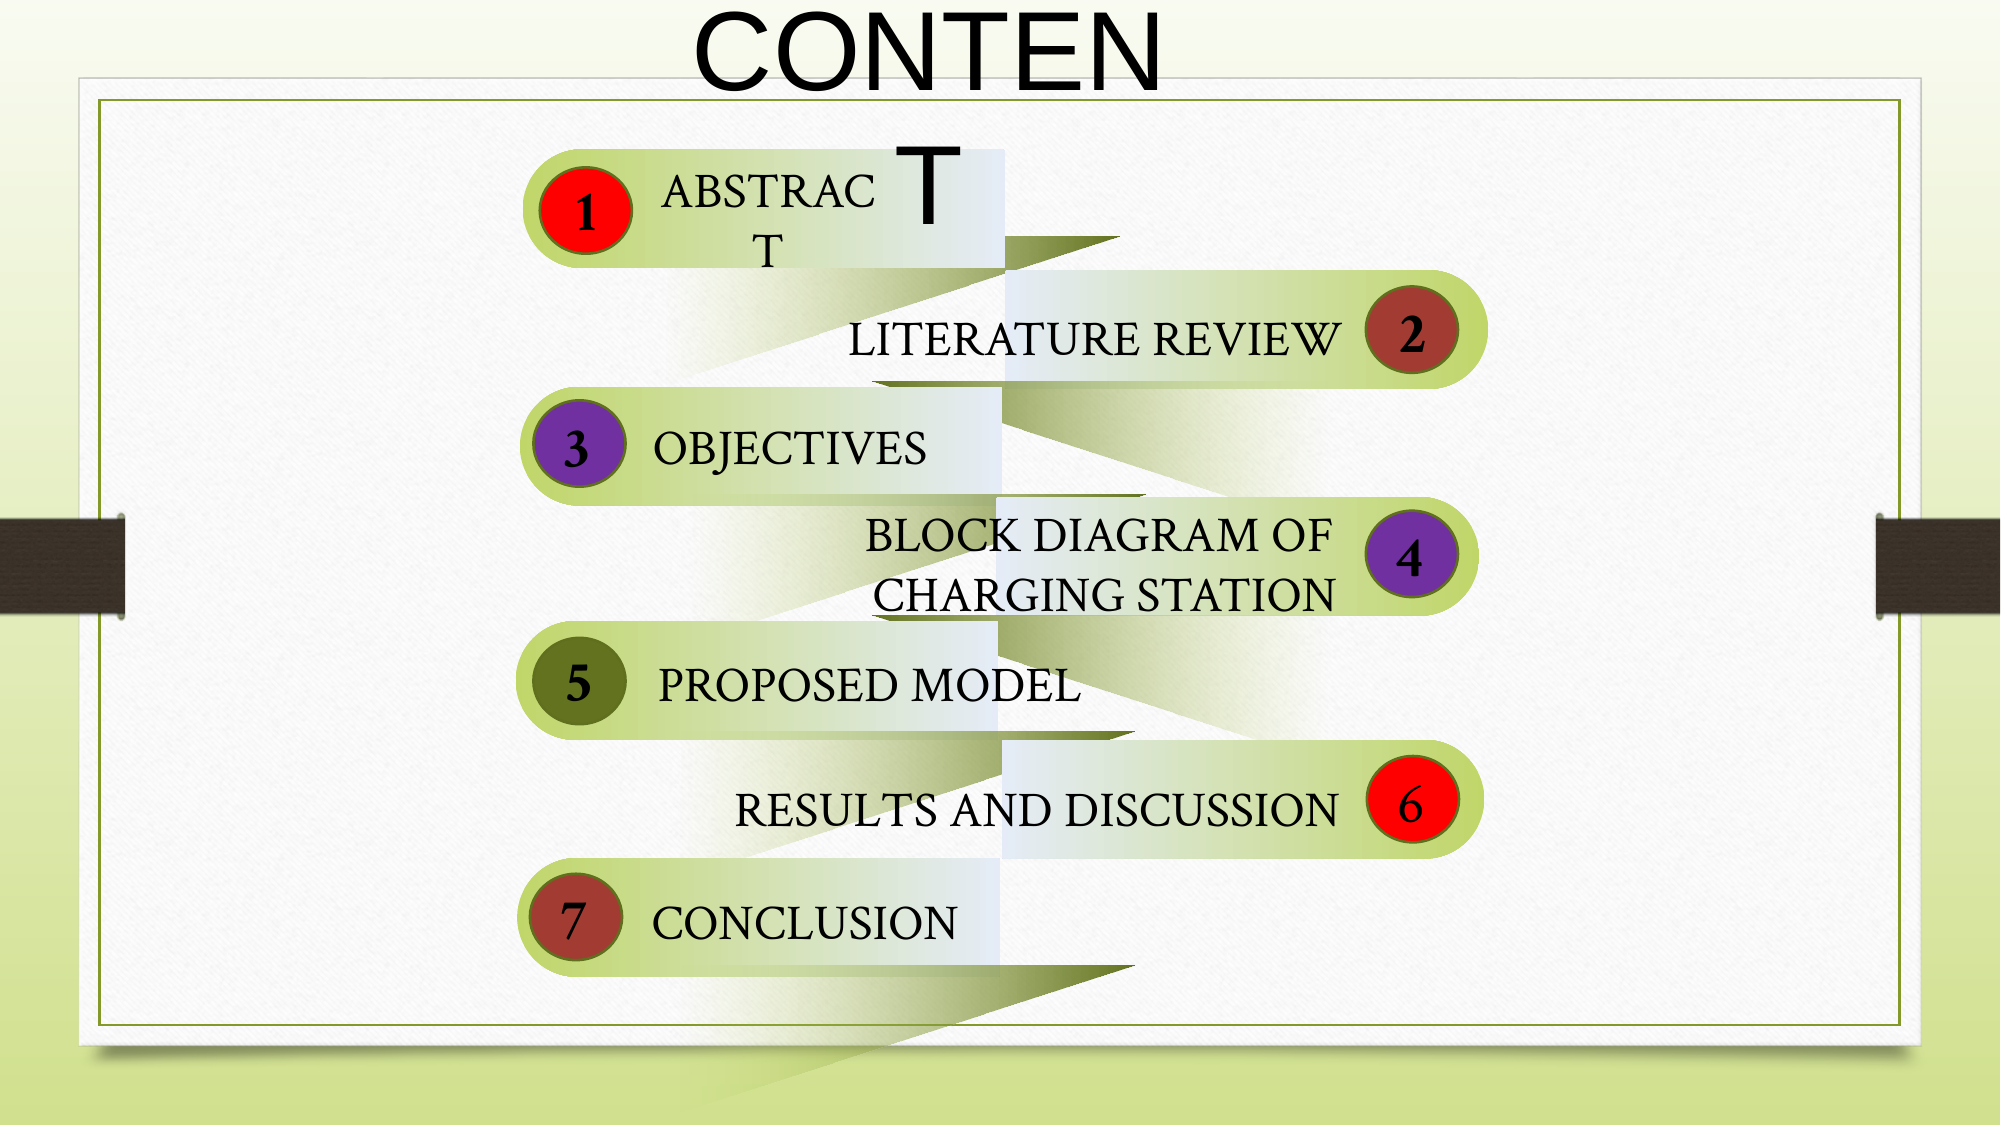

CONTENT

ABSTRACT
1

2
LITERATURE REVIEW

3
OBJECTIVES

BLOCK DIAGRAM OF
CHARGING STATION

4

5

PROPOSED MODEL

6
RESULTS AND DISCUSSION
7

CONCLUSION